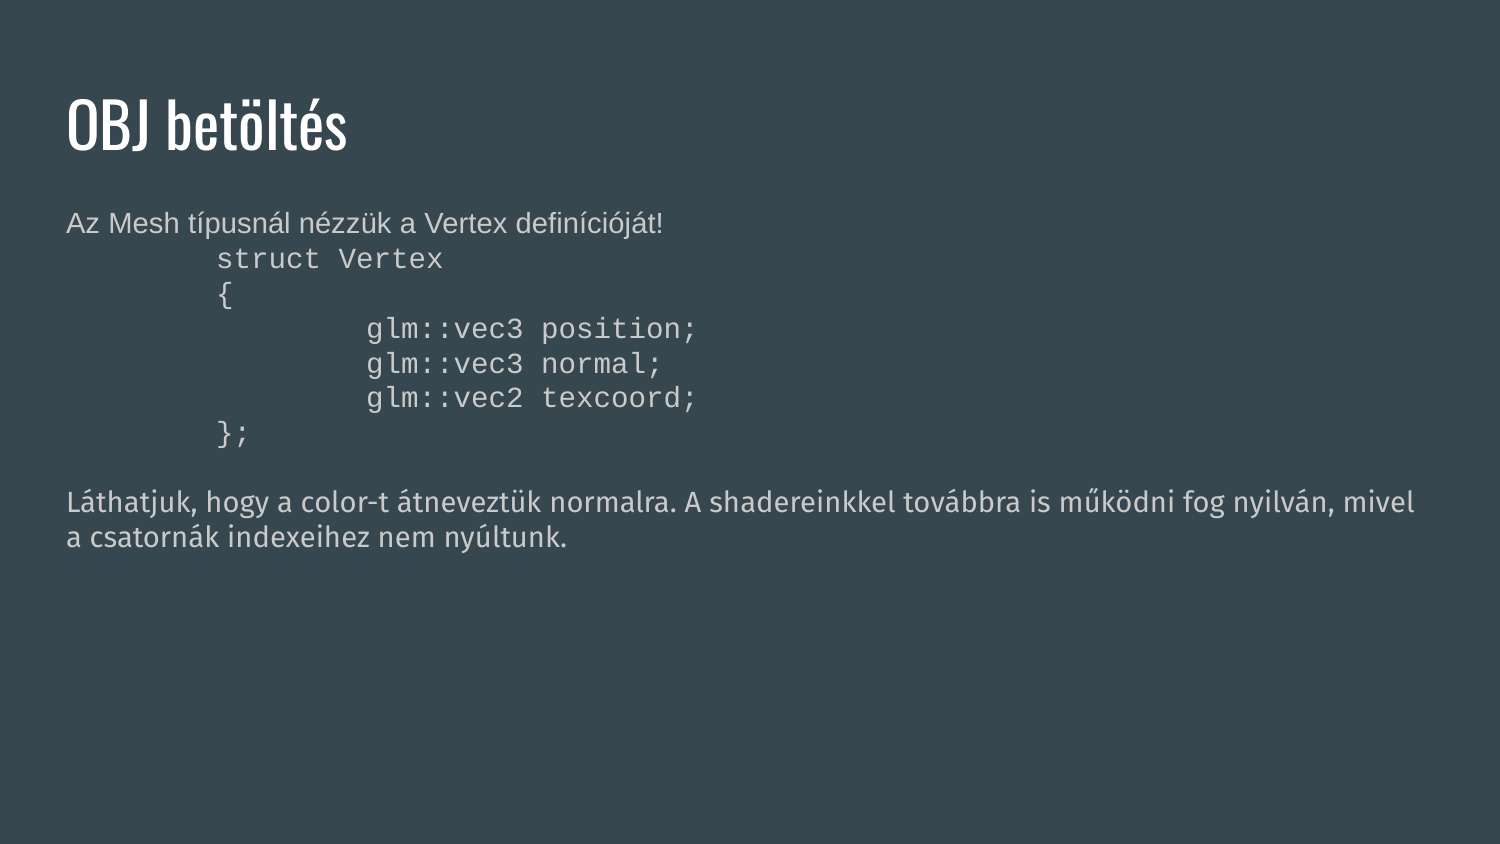

# OBJ betöltés
Az Mesh típusnál nézzük a Vertex definícióját!
	struct Vertex
	{
		glm::vec3 position;
		glm::vec3 normal;
		glm::vec2 texcoord;
	};

Láthatjuk, hogy a color-t átneveztük normalra. A shadereinkkel továbbra is működni fog nyilván, mivel a csatornák indexeihez nem nyúltunk.